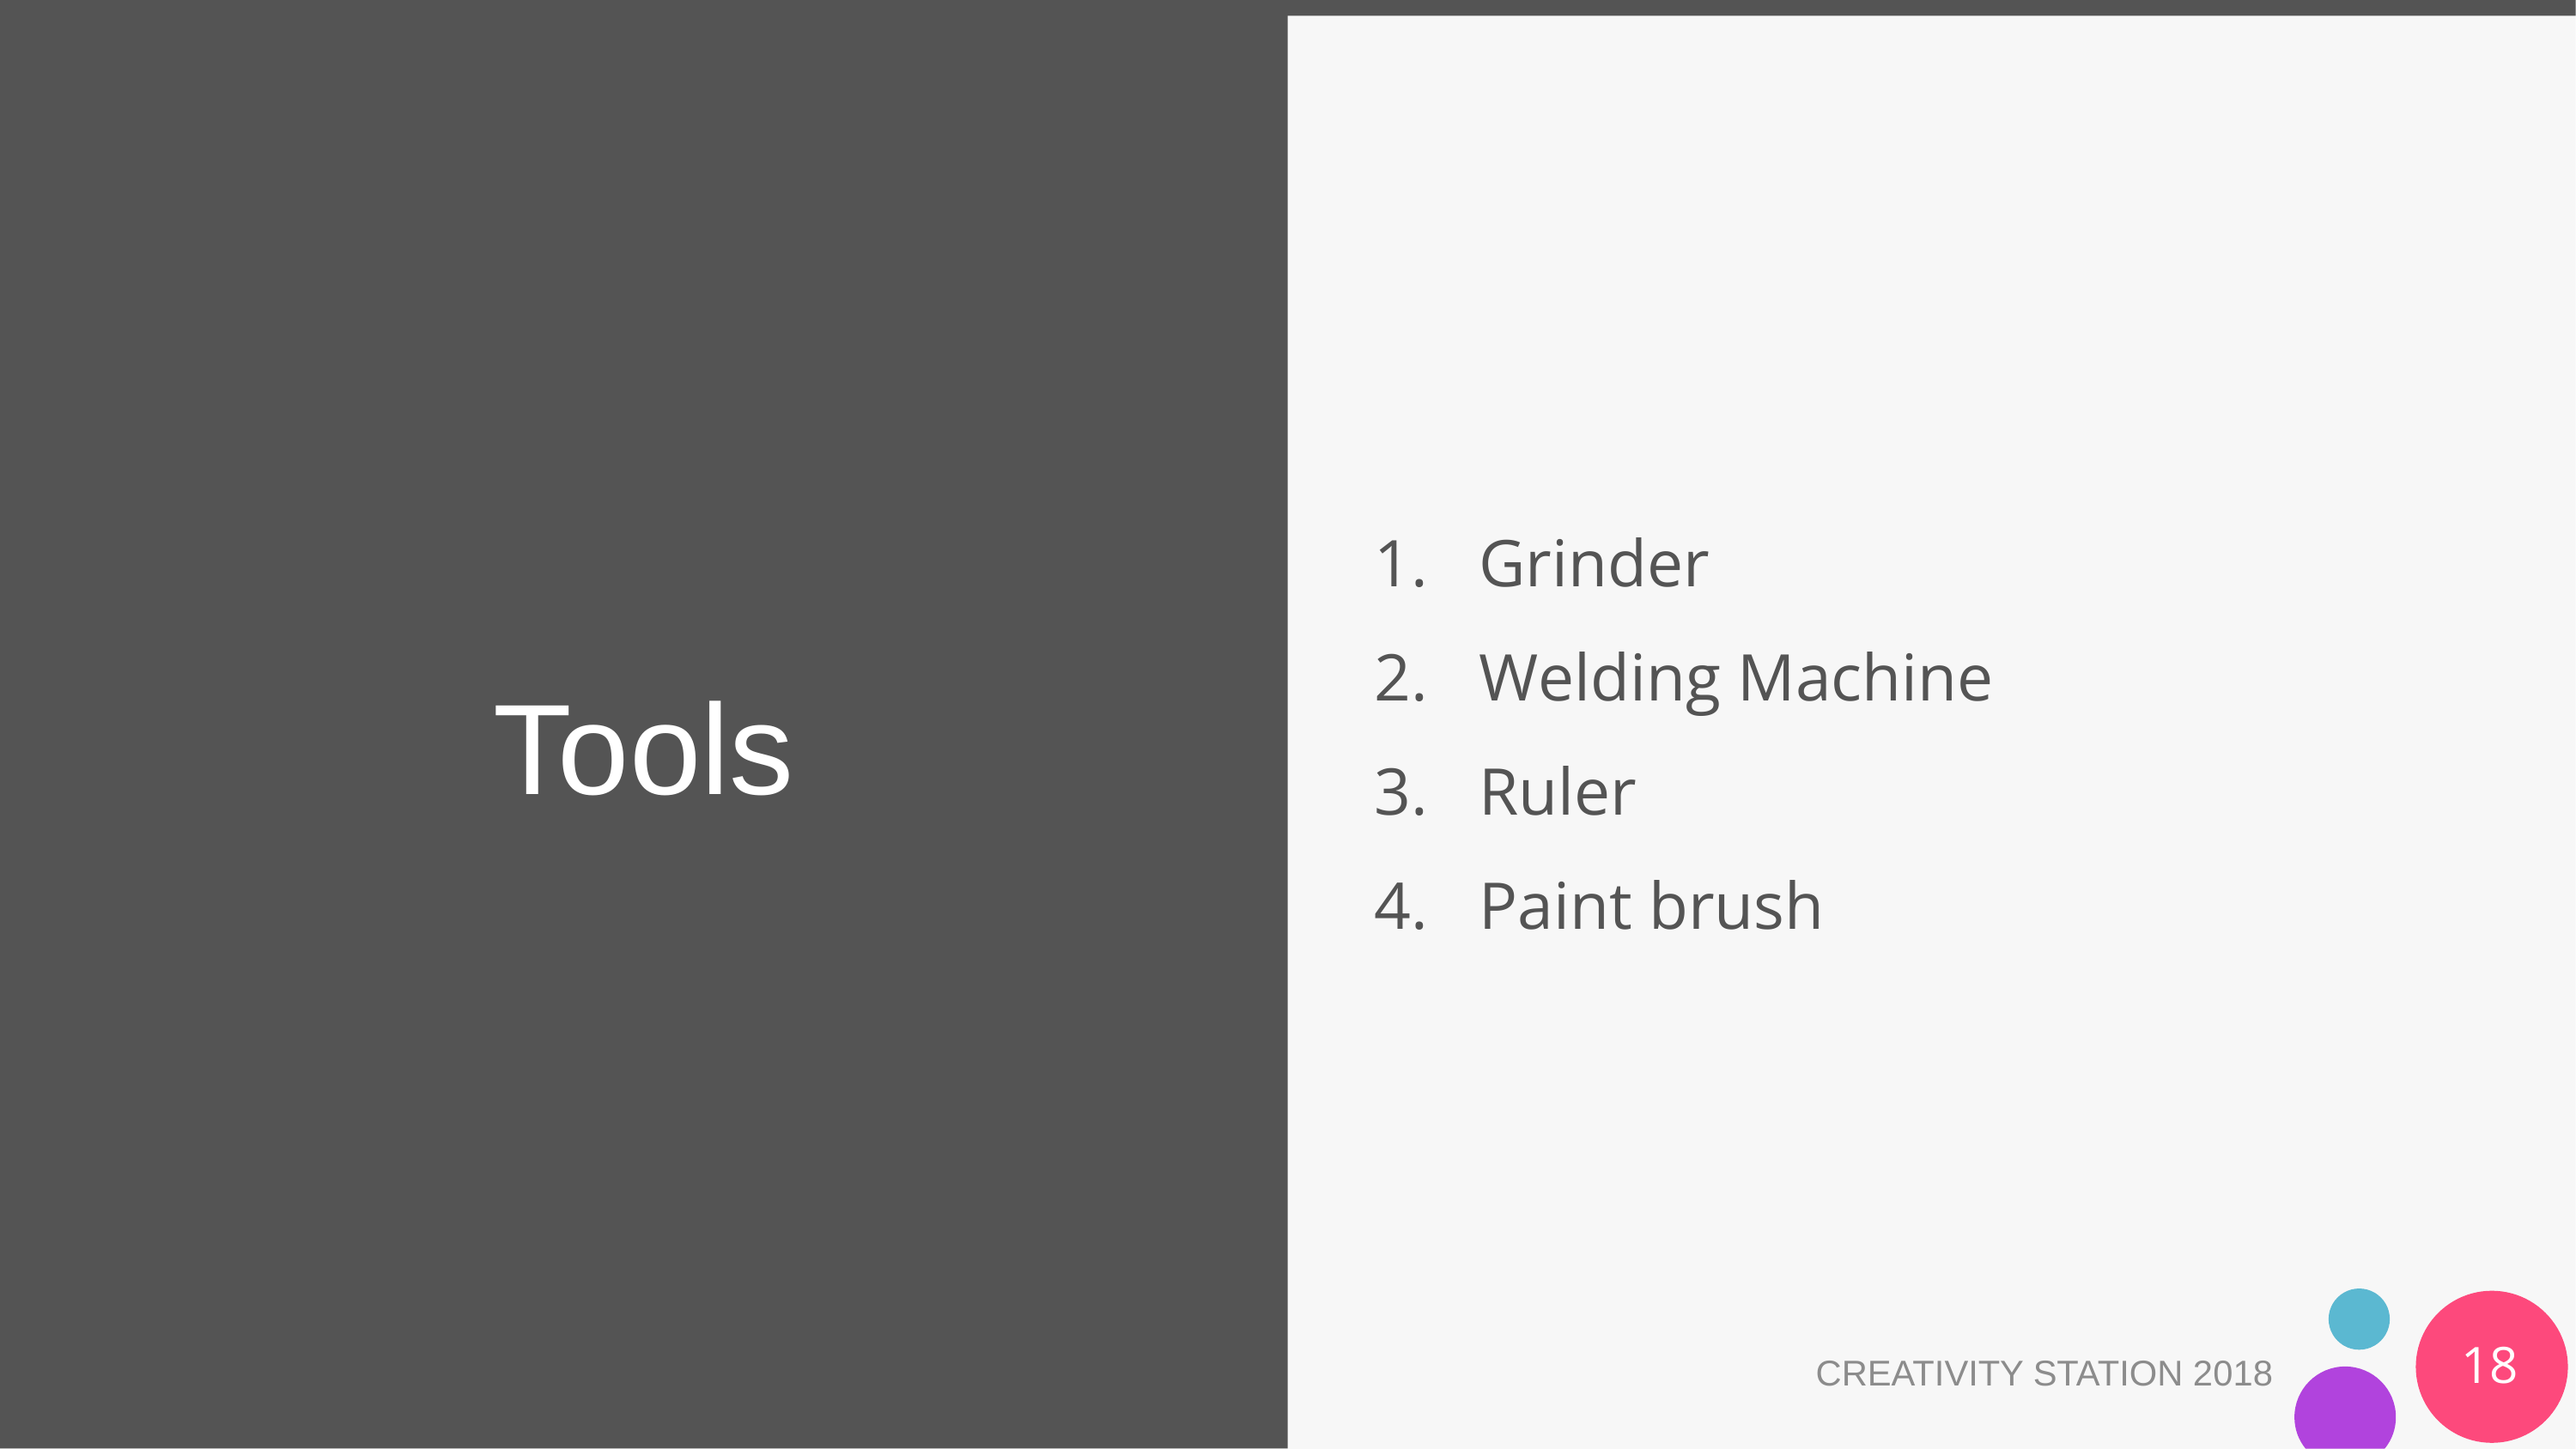

# Tools
Grinder
Welding Machine
Ruler
Paint brush
18
CREATIVITY STATION 2018